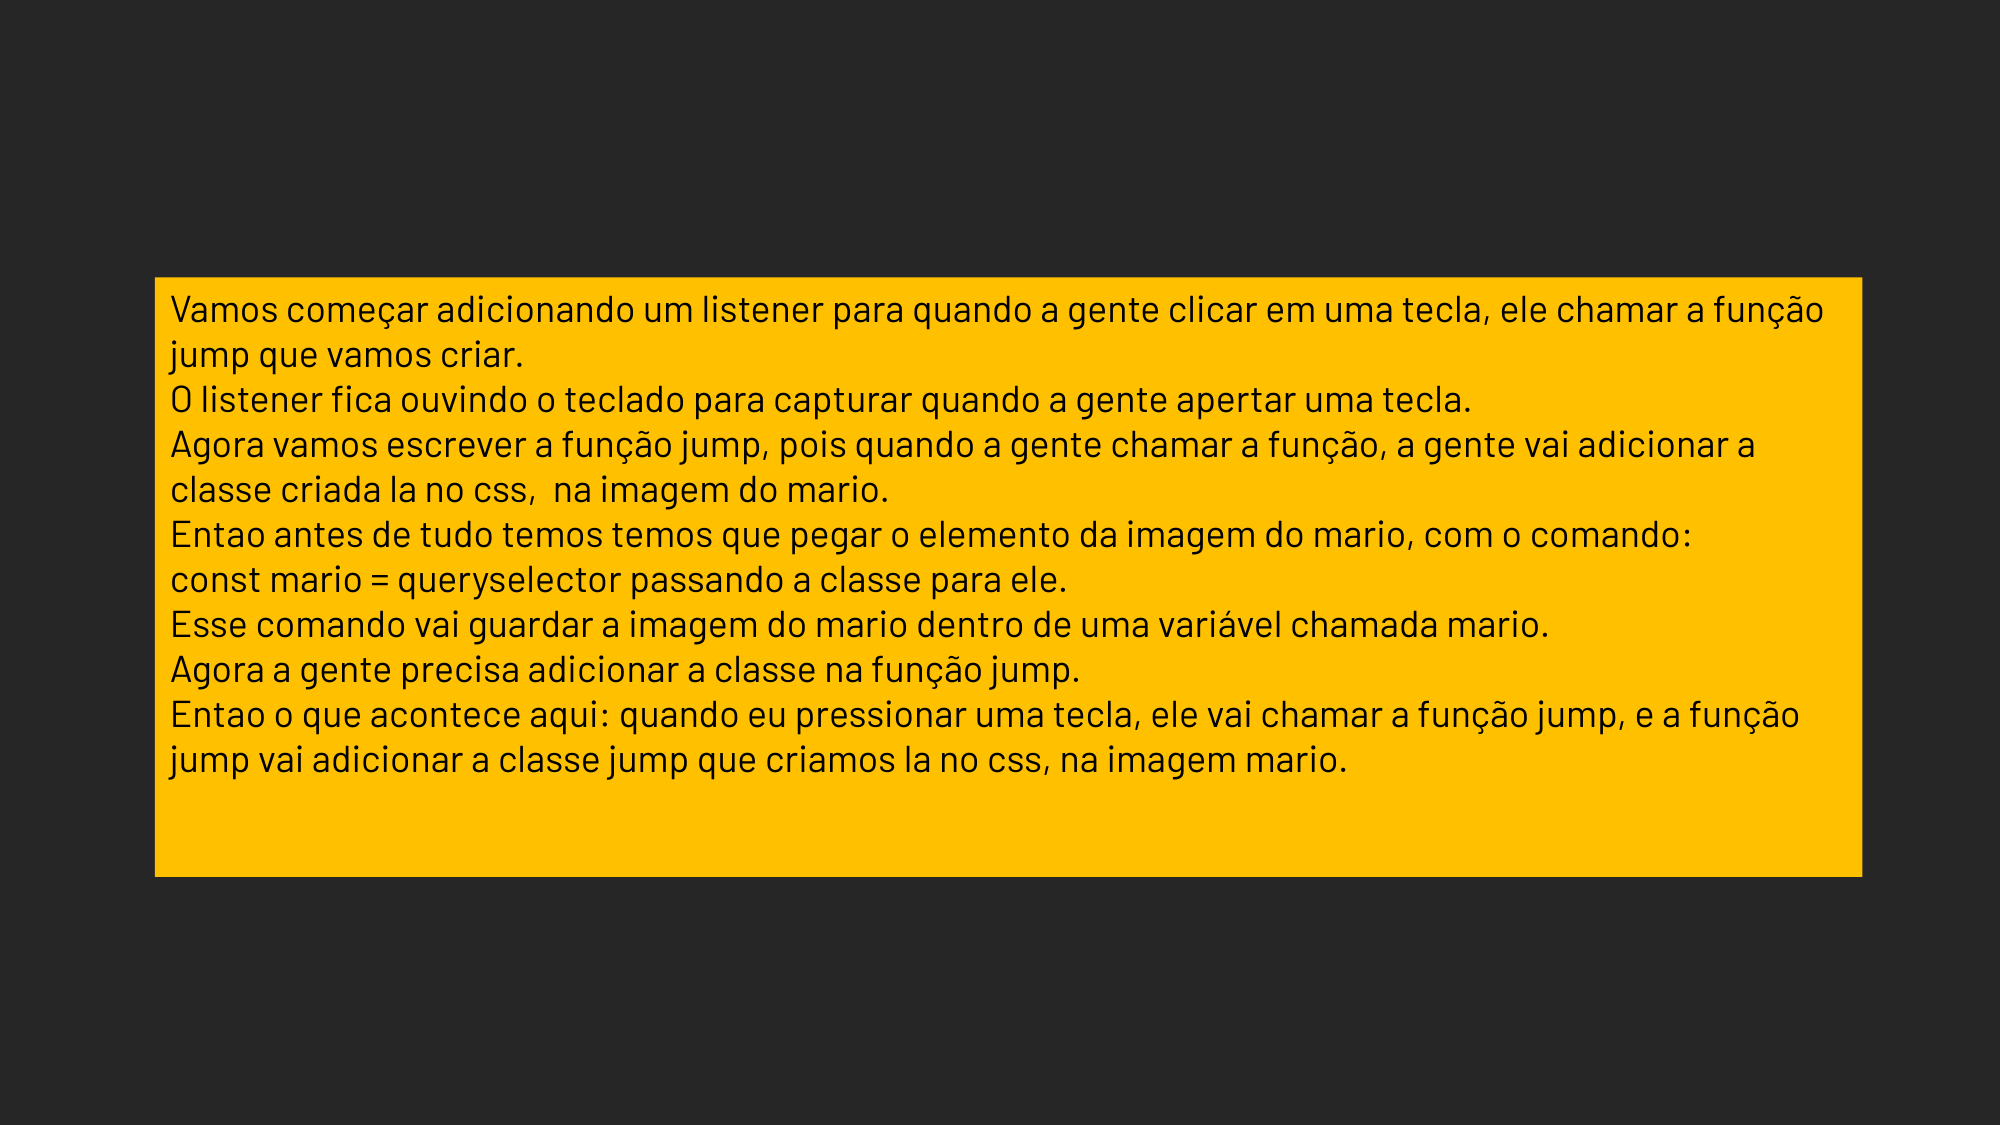

#
Vamos começar adicionando um listener para quando a gente clicar em uma tecla, ele chamar a função jump que vamos criar.
O listener fica ouvindo o teclado para capturar quando a gente apertar uma tecla.
Agora vamos escrever a função jump, pois quando a gente chamar a função, a gente vai adicionar a classe criada la no css,  na imagem do mario.
Entao antes de tudo temos temos que pegar o elemento da imagem do mario, com o comando:
const mario = queryselector passando a classe para ele.
Esse comando vai guardar a imagem do mario dentro de uma variável chamada mario.
Agora a gente precisa adicionar a classe na função jump.
Entao o que acontece aqui: quando eu pressionar uma tecla, ele vai chamar a função jump, e a função jump vai adicionar a classe jump que criamos la no css, na imagem mario.